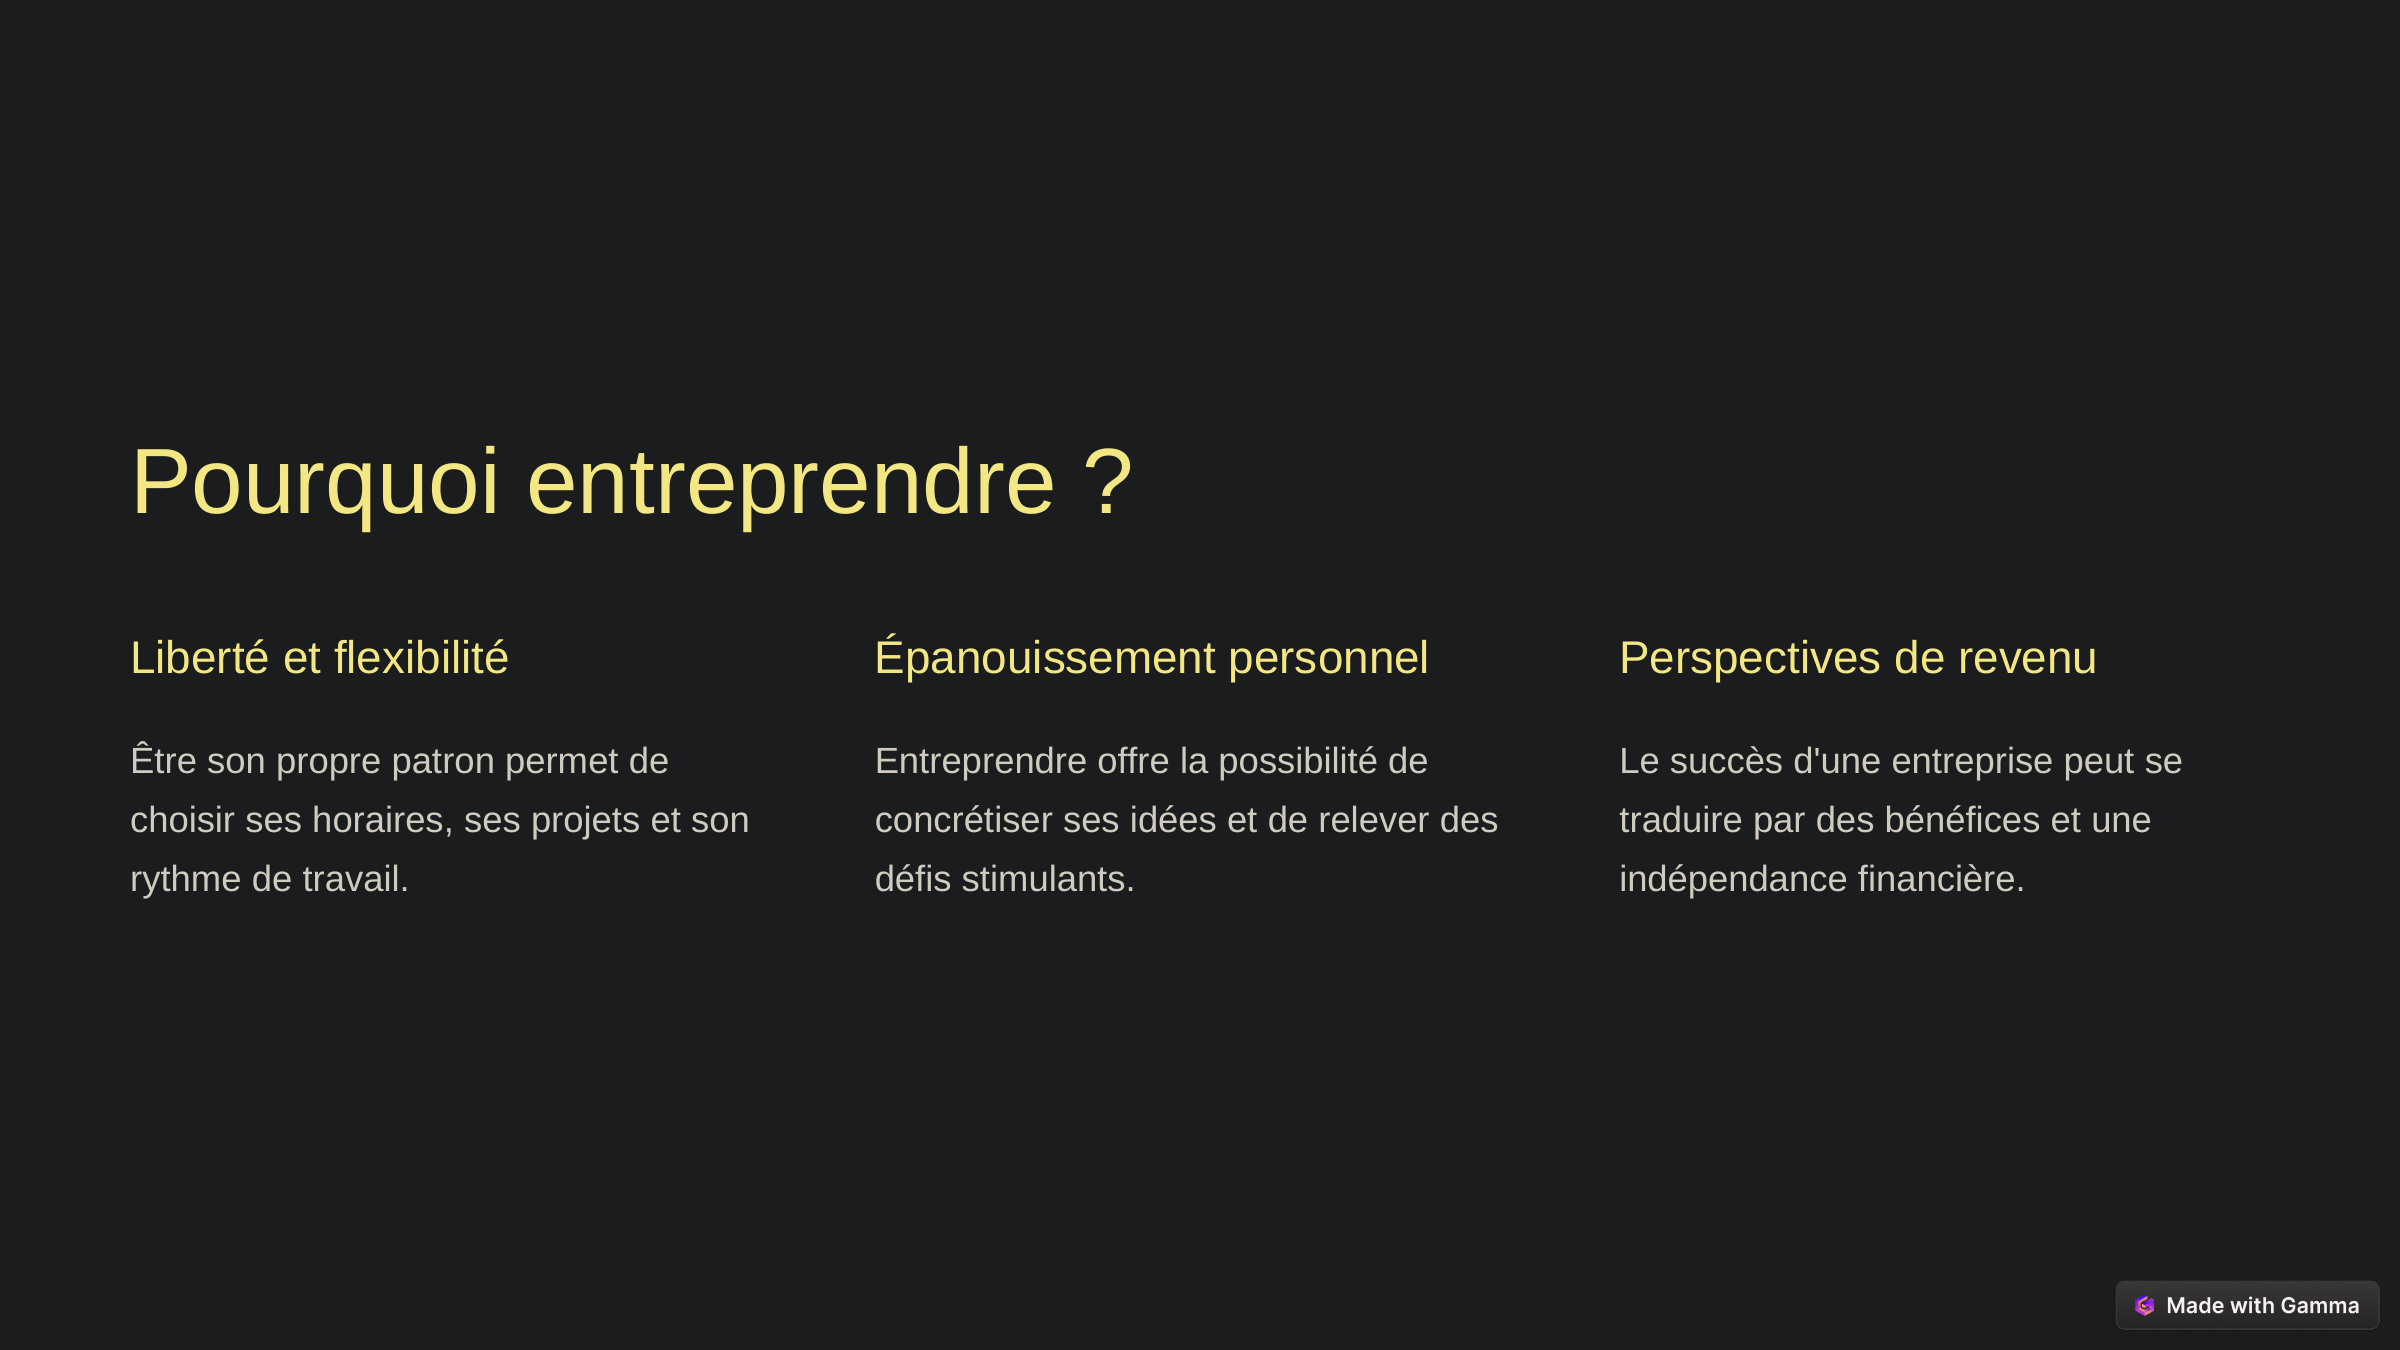

Pourquoi entreprendre ?
Liberté et flexibilité
Épanouissement personnel
Perspectives de revenu
Être son propre patron permet de choisir ses horaires, ses projets et son rythme de travail.
Entreprendre offre la possibilité de concrétiser ses idées et de relever des défis stimulants.
Le succès d'une entreprise peut se traduire par des bénéfices et une indépendance financière.